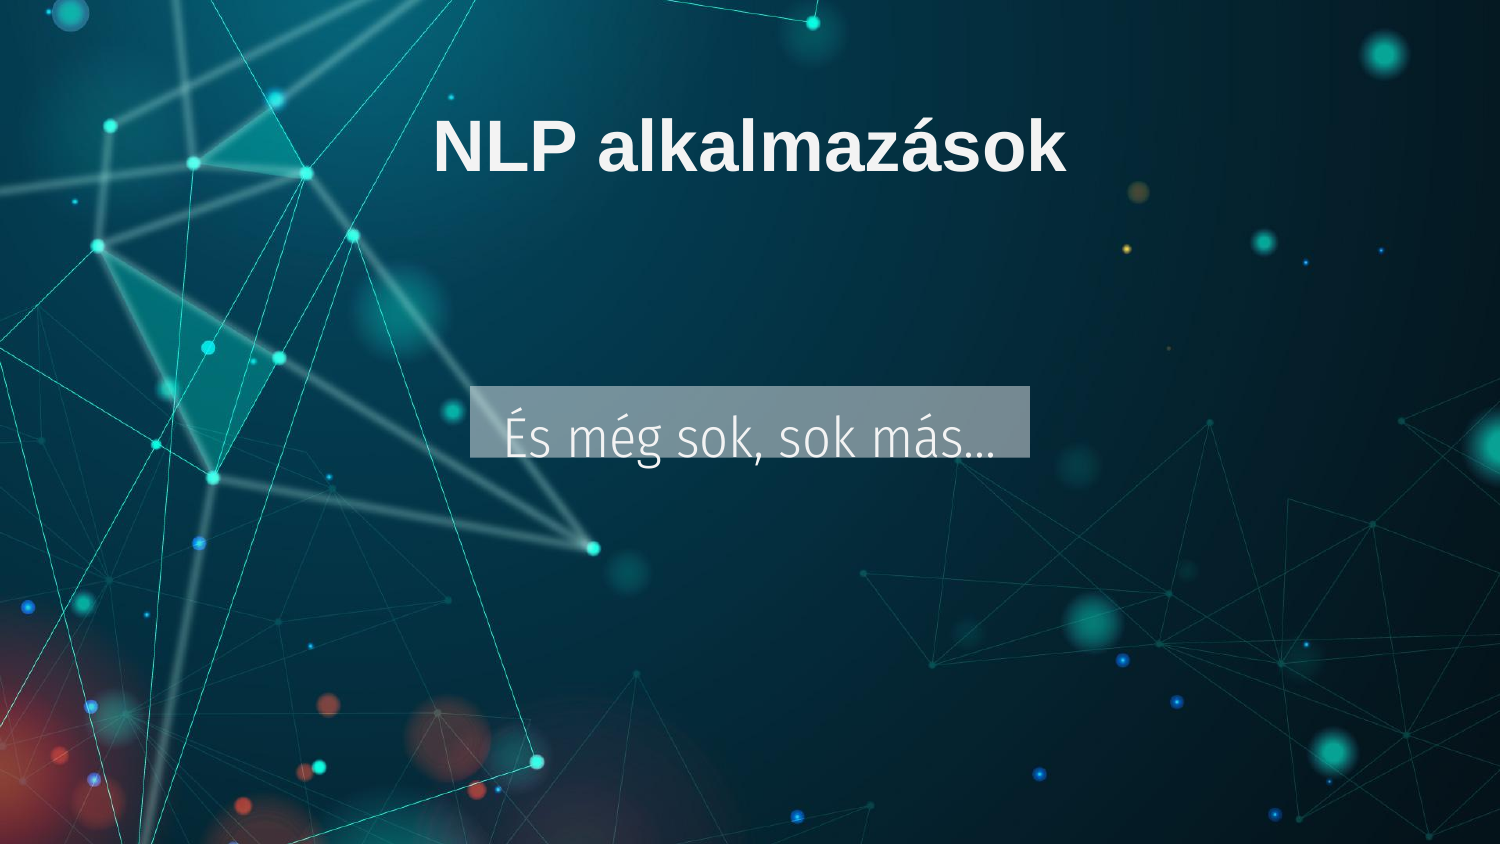

# NLP alkalmazások
És még sok, sok más...